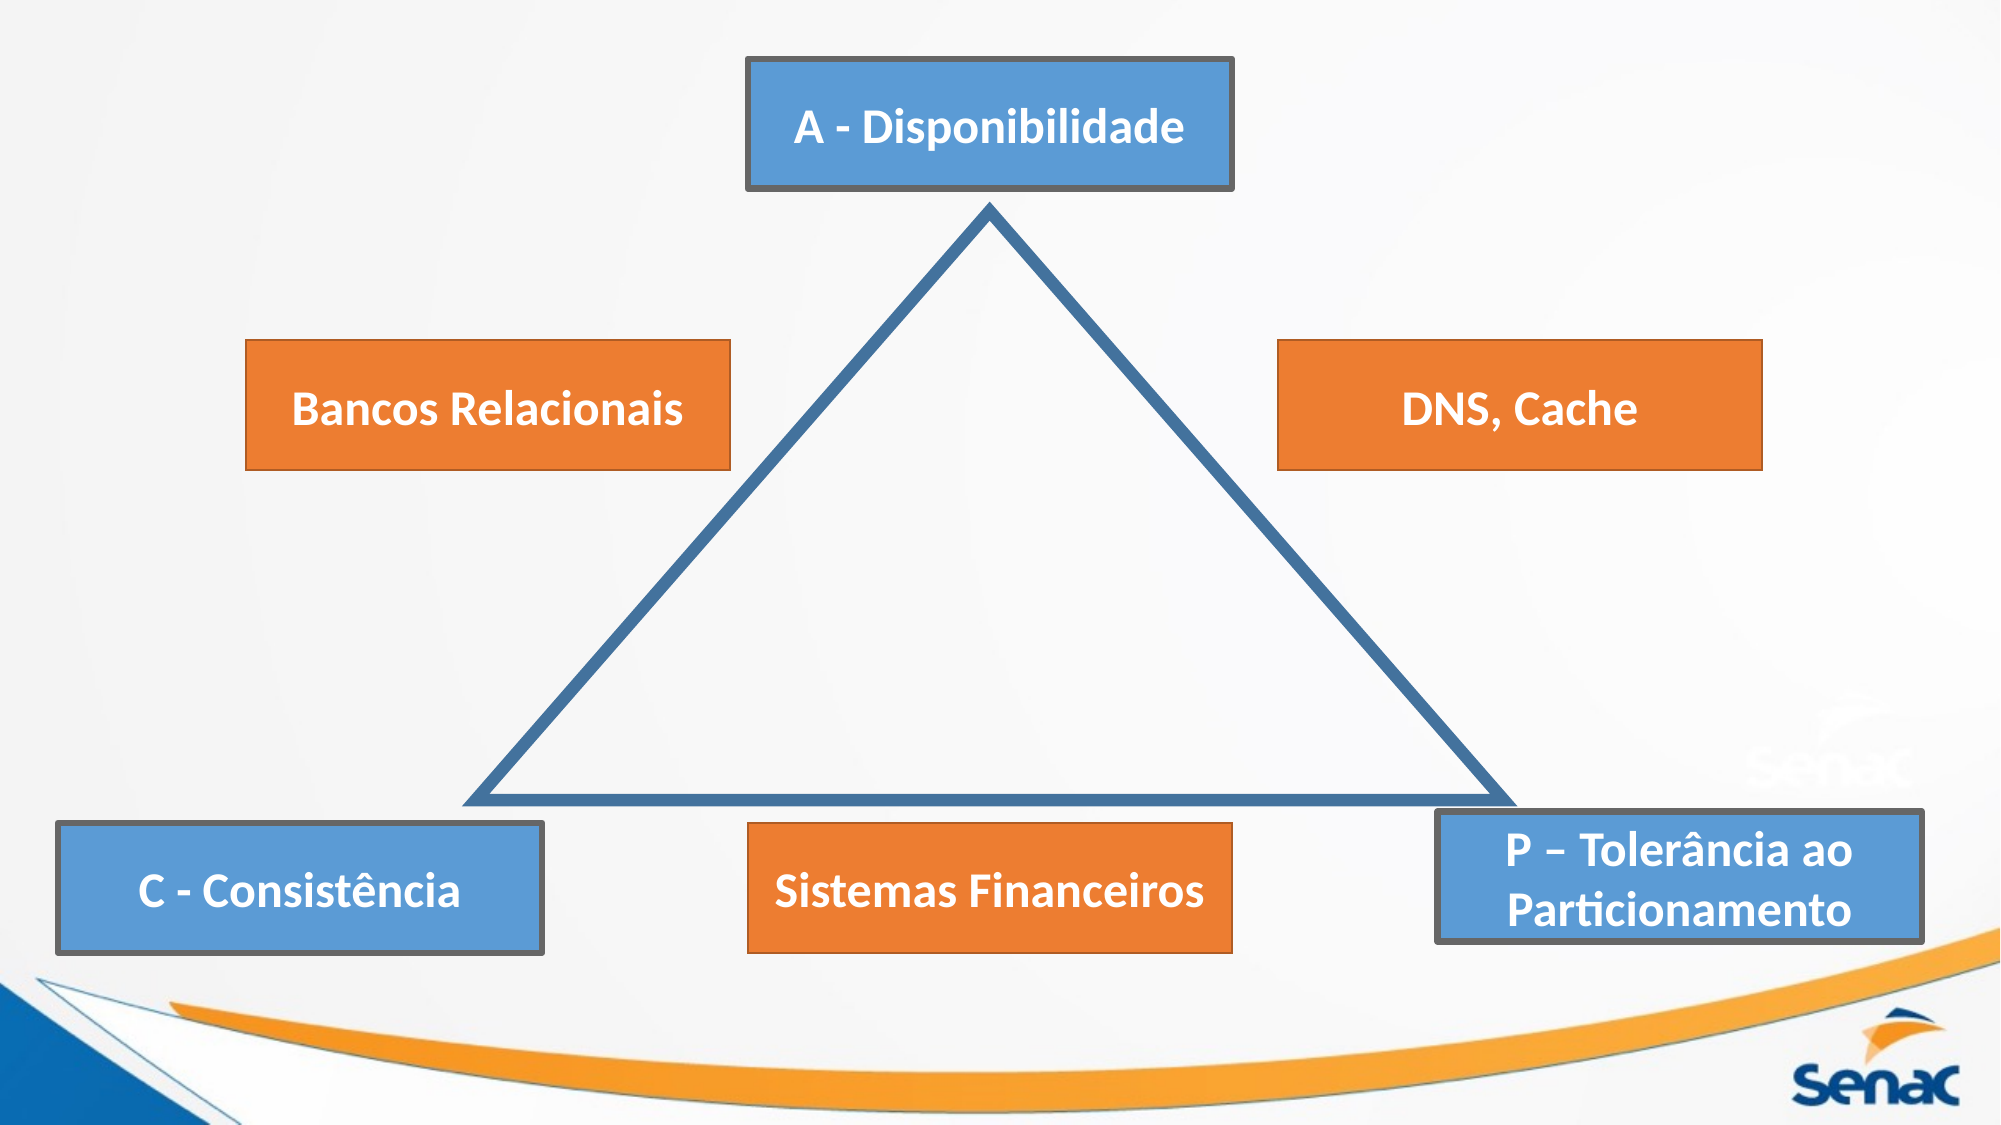

A - Disponibilidade

Bancos Relacionais
DNS, Cache
P – Tolerância ao Particionamento
C - Consistência
Sistemas Financeiros